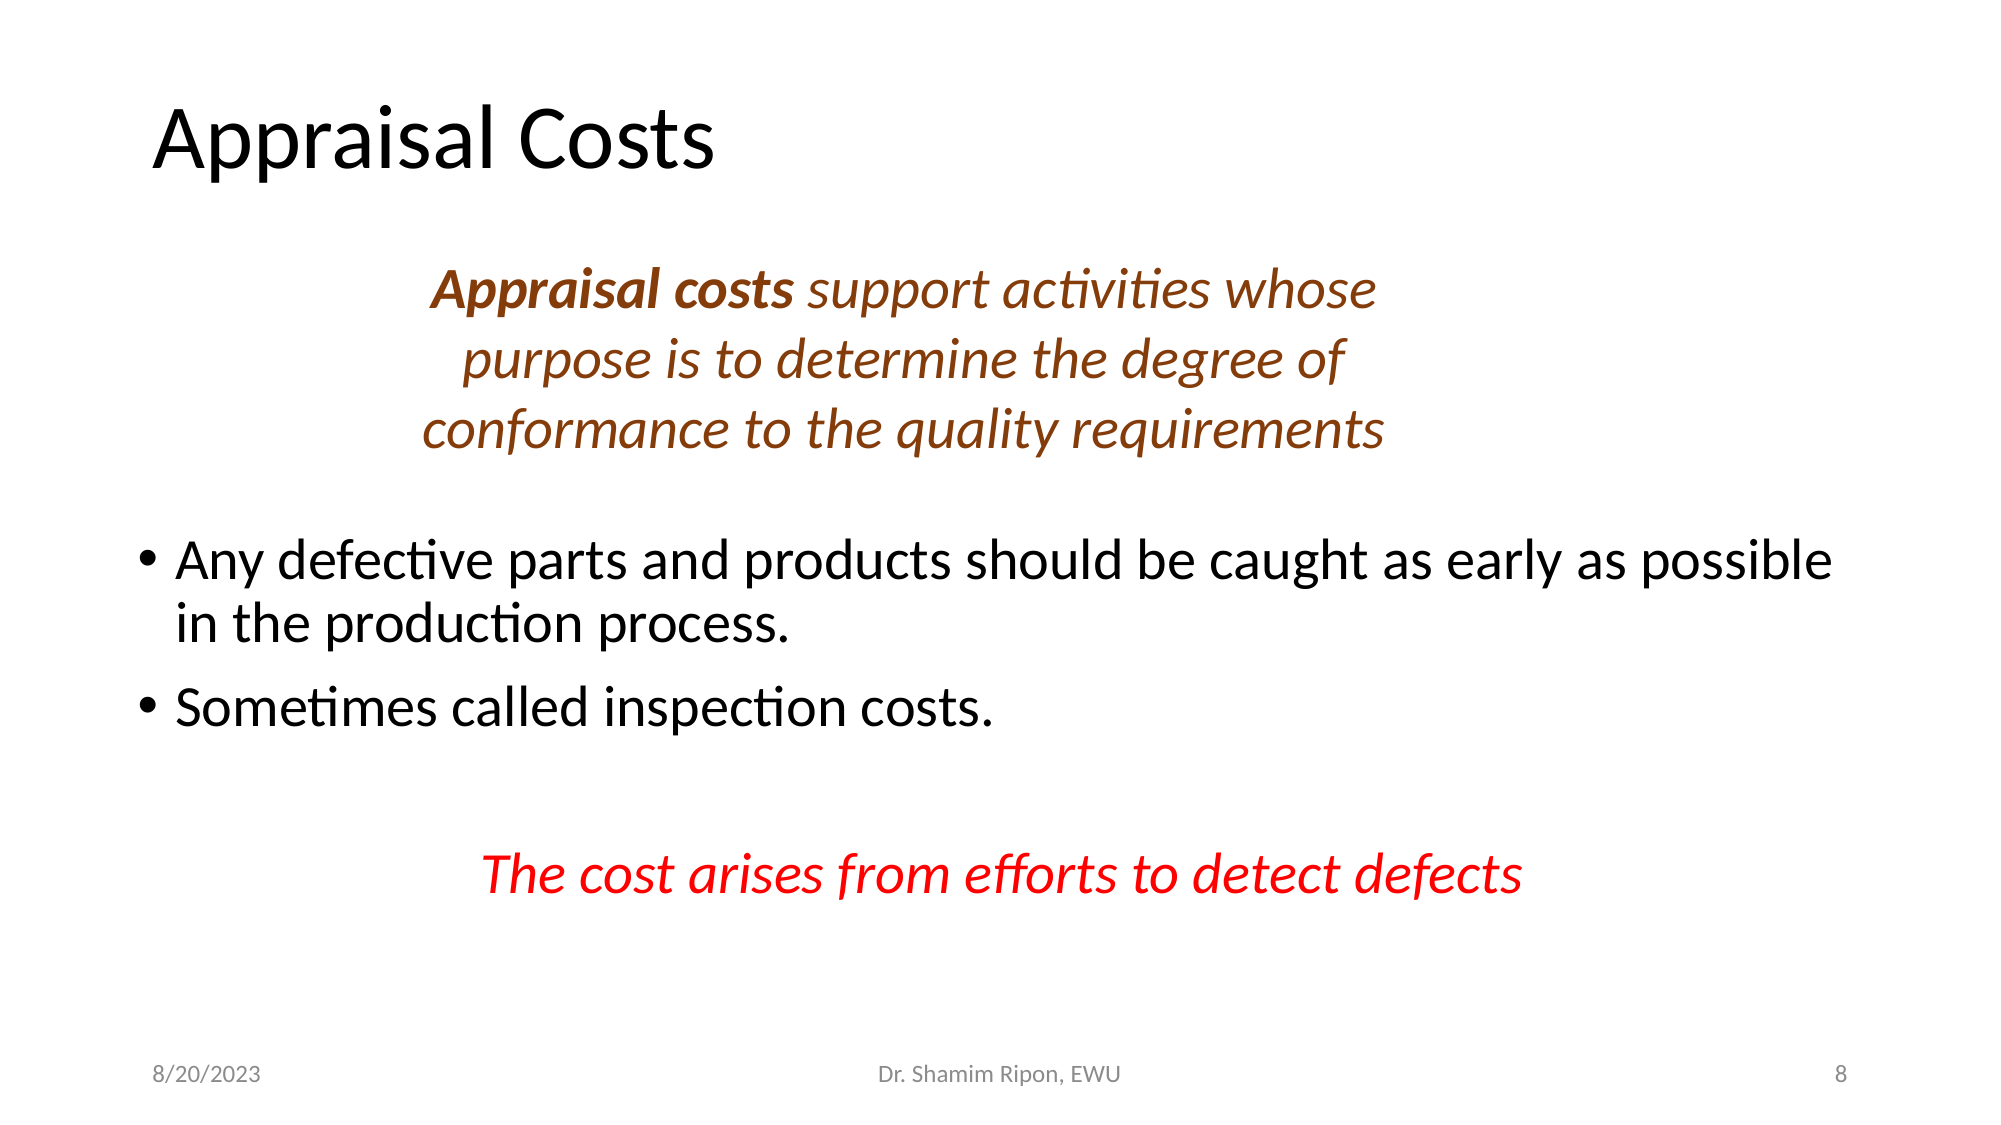

# Appraisal Costs
Appraisal costs support activities whose purpose is to determine the degree of conformance to the quality requirements
Any defective parts and products should be caught as early as possible in the production process.
Sometimes called inspection costs.

The cost arises from efforts to detect defects
8/20/2023
Dr. Shamim Ripon, EWU
8